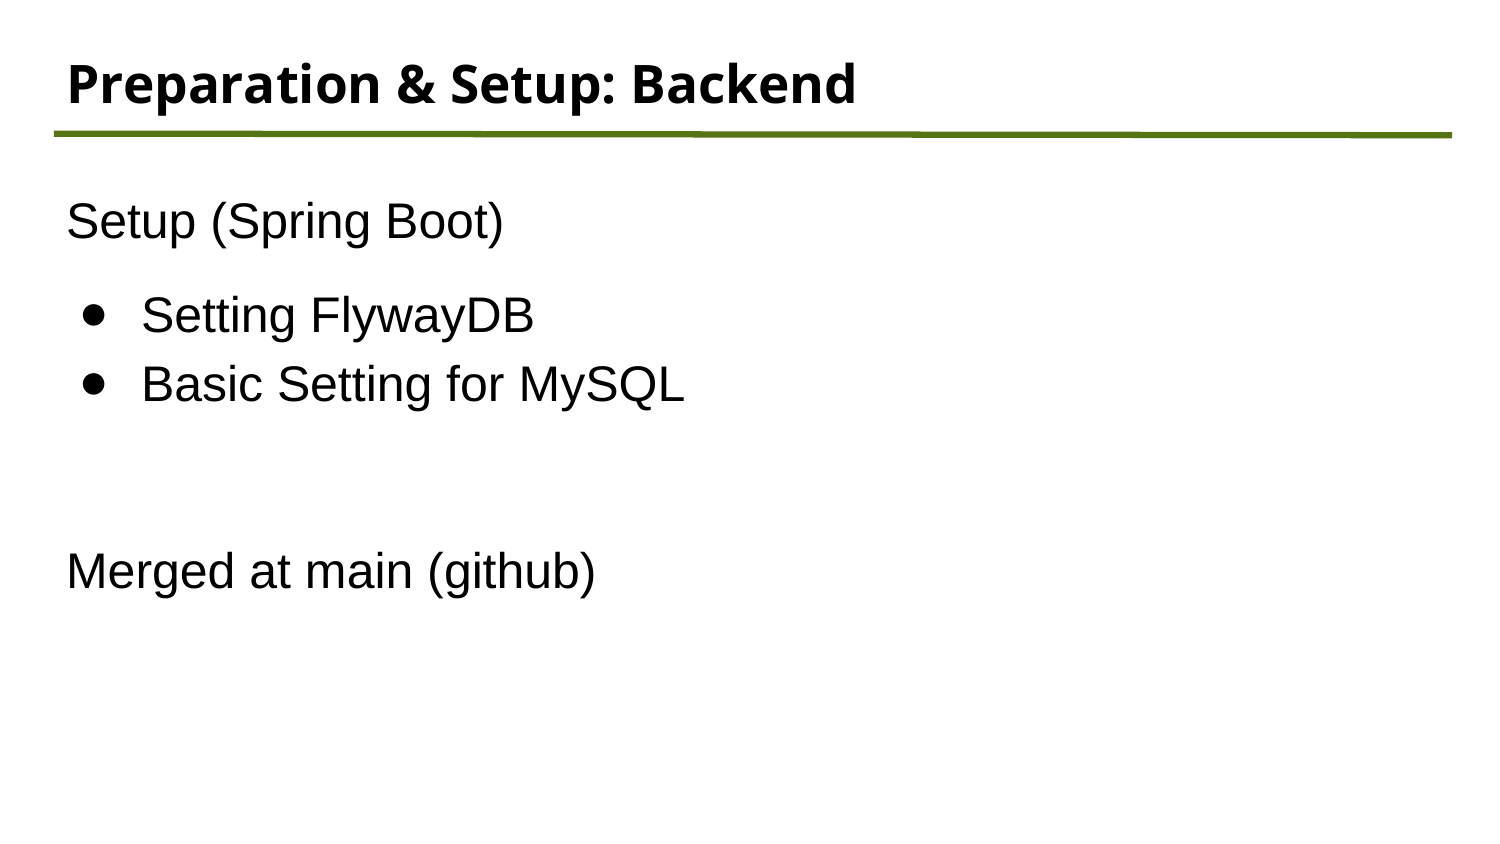

Preparation & Setup: Backend
Setup (Spring Boot)
Setting FlywayDB
Basic Setting for MySQL

Merged at main (github)